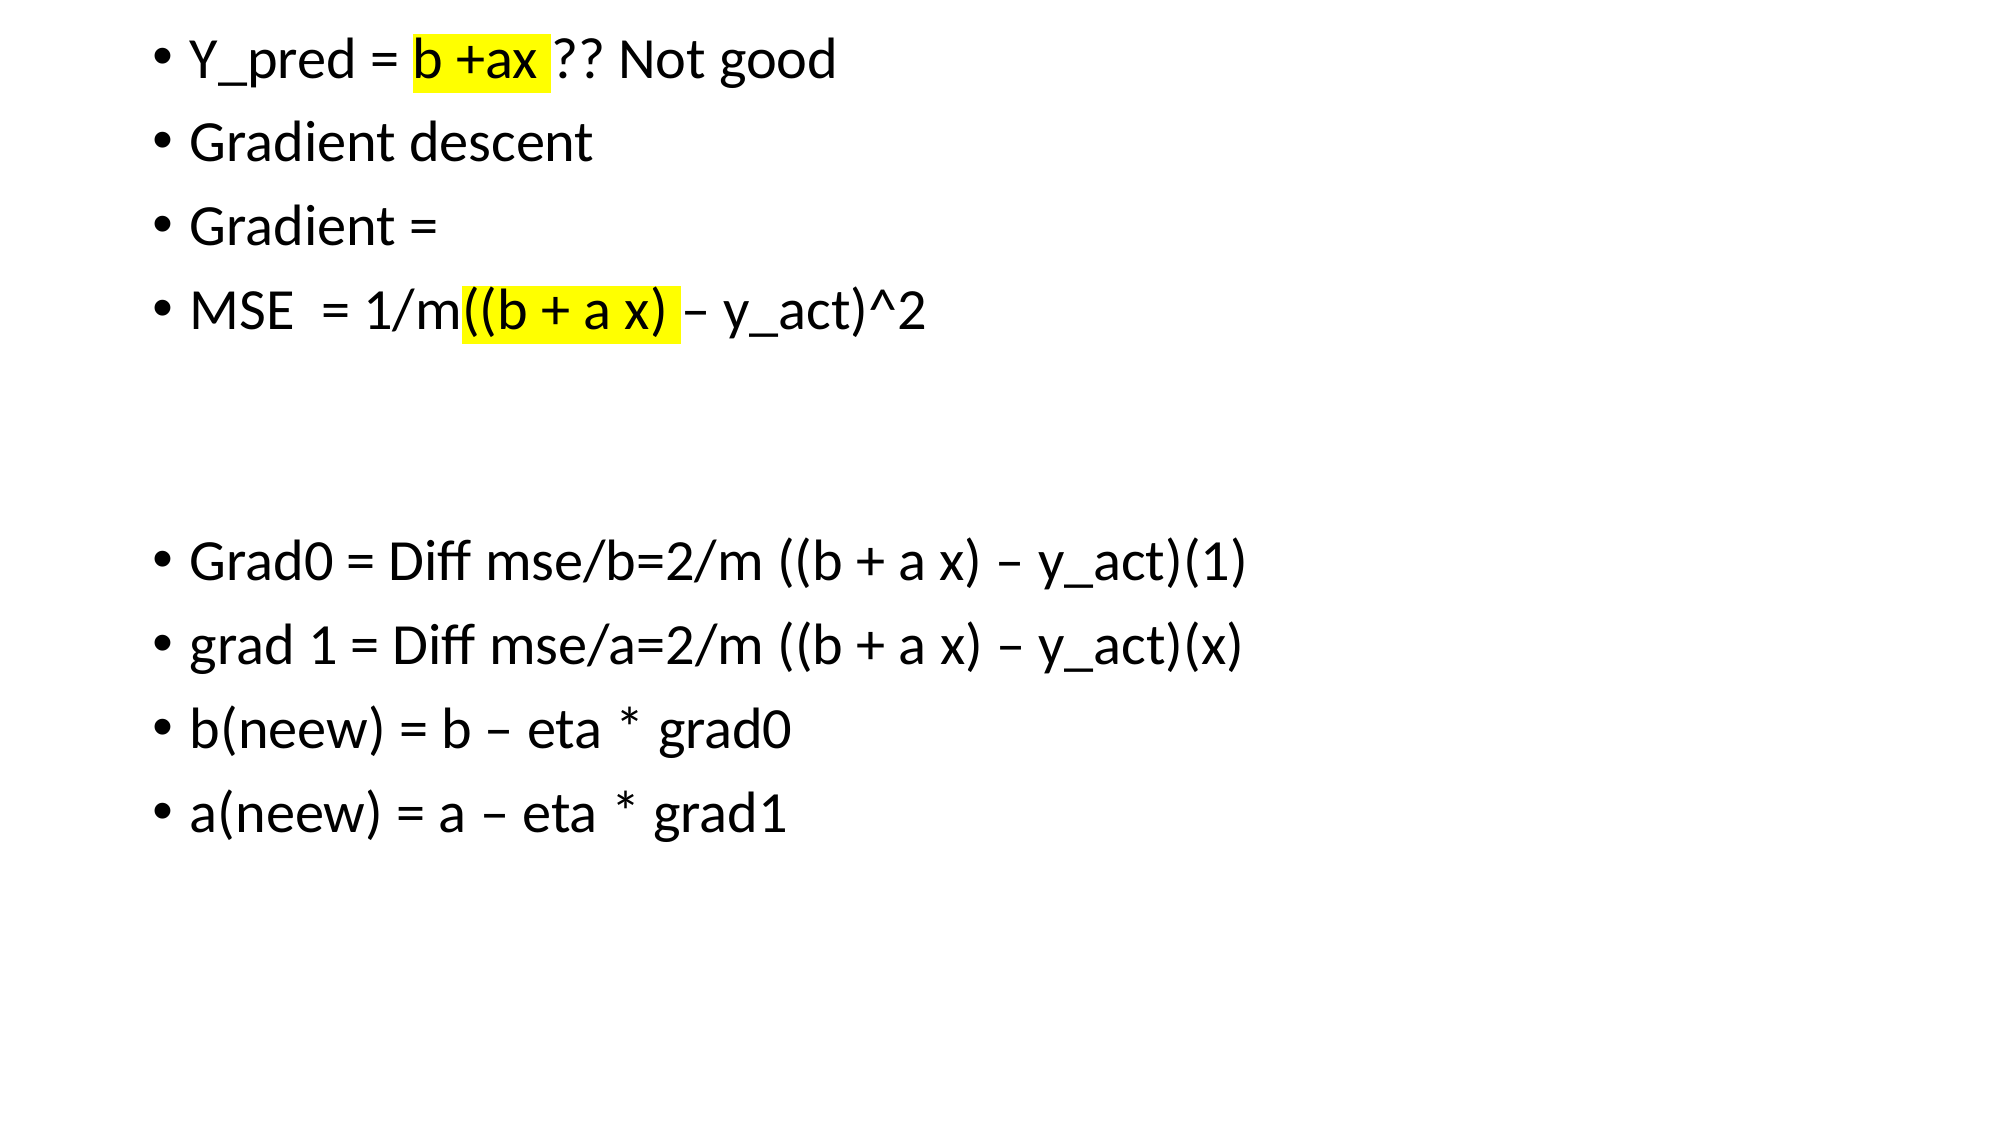

Y_pred = b +ax ?? Not good
Gradient descent
Gradient =
MSE  = 1/m((b + a x) – y_act)^2

Grad0 = Diff mse/b=2/m ((b + a x) – y_act)(1)
grad 1 = Diff mse/a=2/m ((b + a x) – y_act)(x)
b(neew) = b – eta * grad0
a(neew) = a – eta * grad1